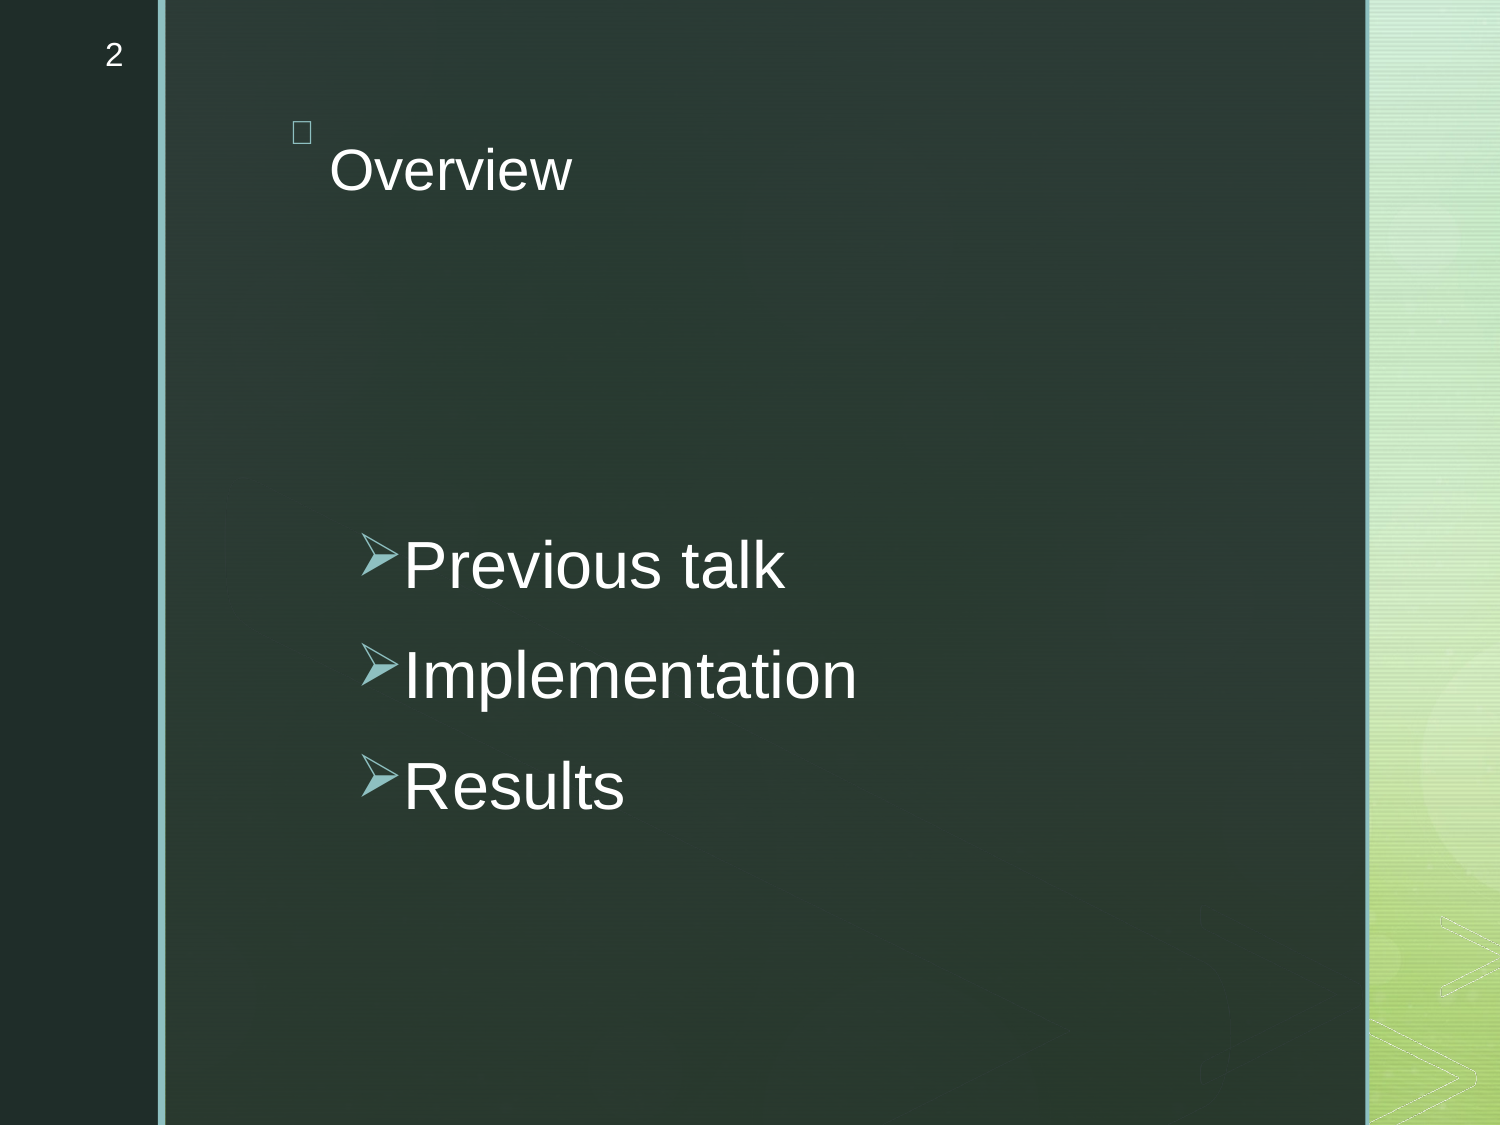

2
# Overview
Previous talk
Implementation
Results